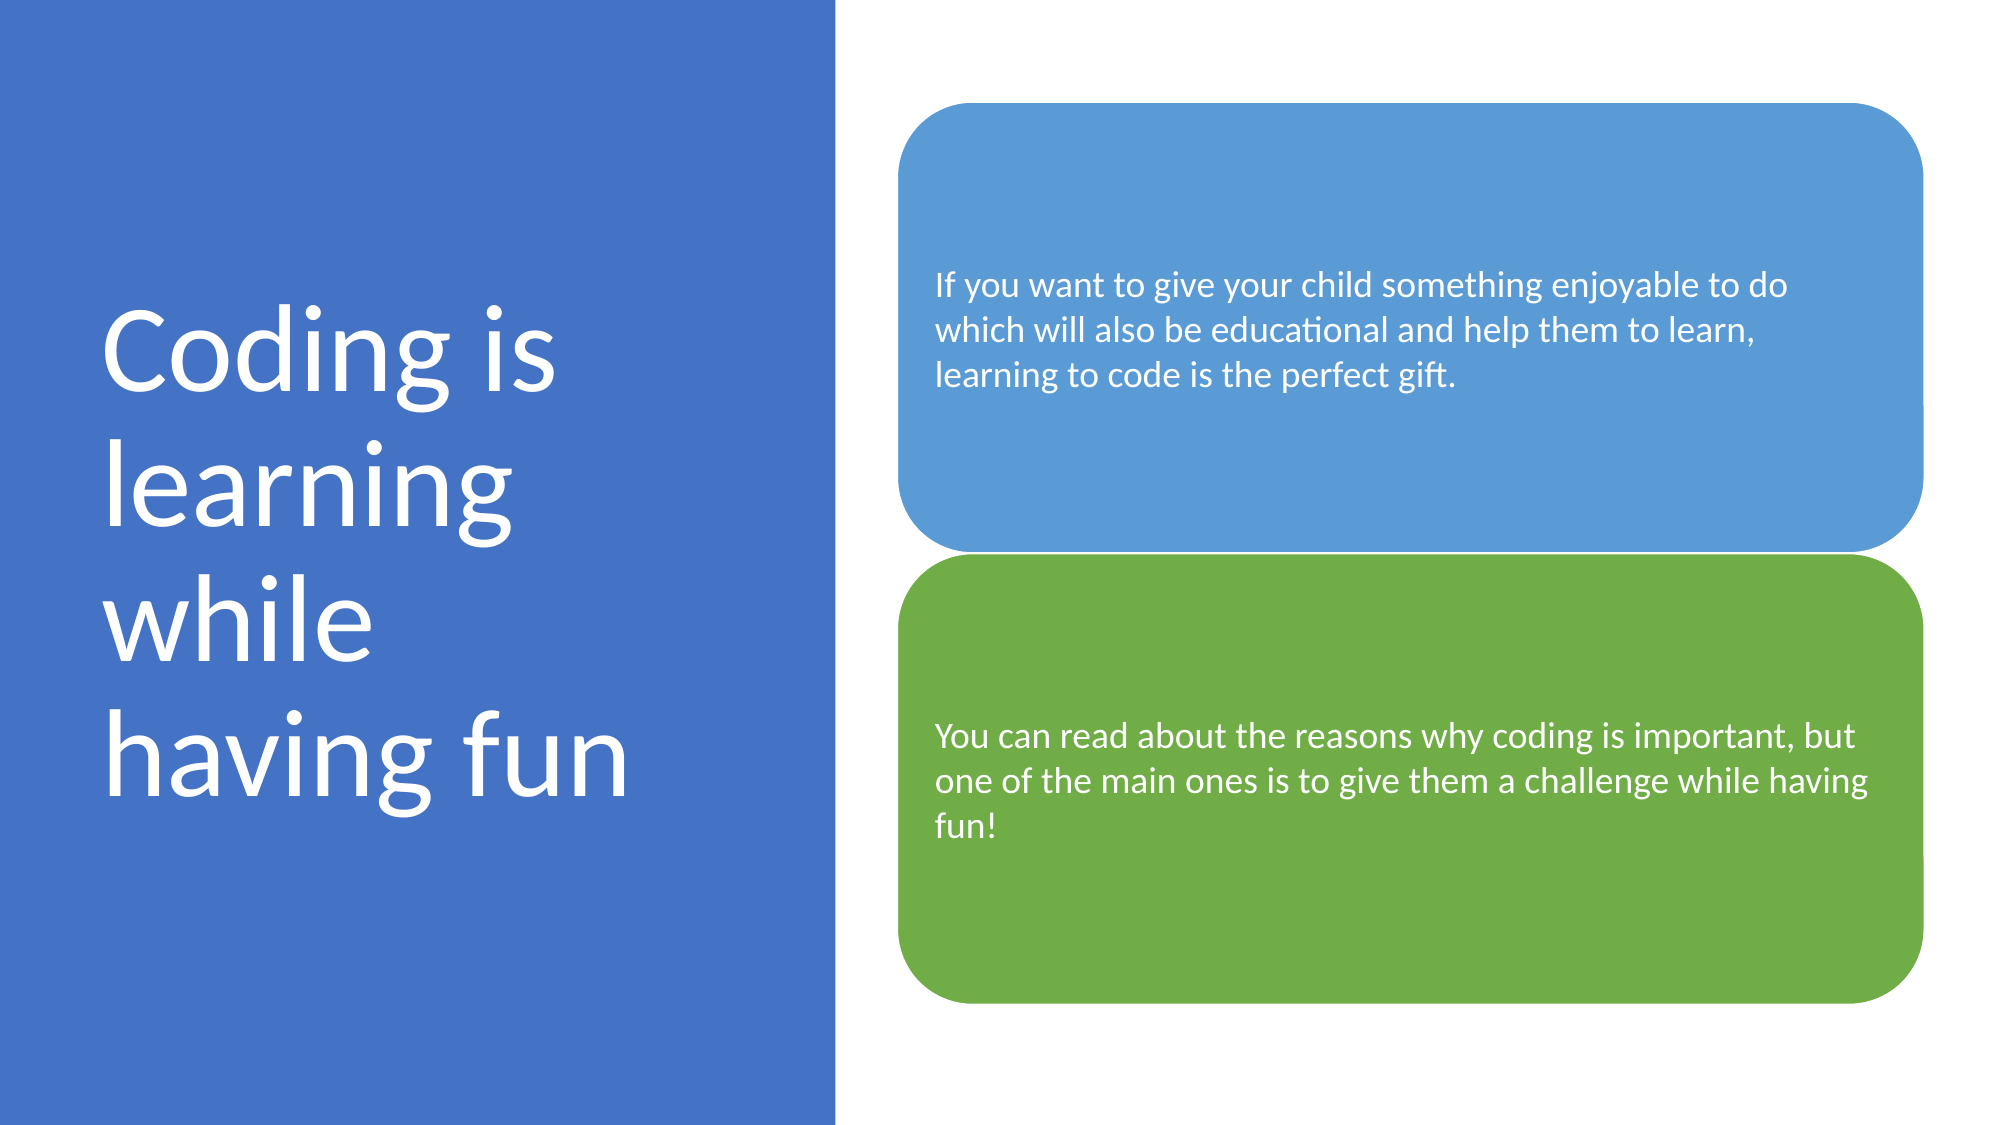

# Coding is learning while having fun
If you want to give your child something enjoyable to do which will also be educational and help them to learn, learning to code is the perfect gift.
You can read about the reasons why coding is important, but one of the main ones is to give them a challenge while having fun!